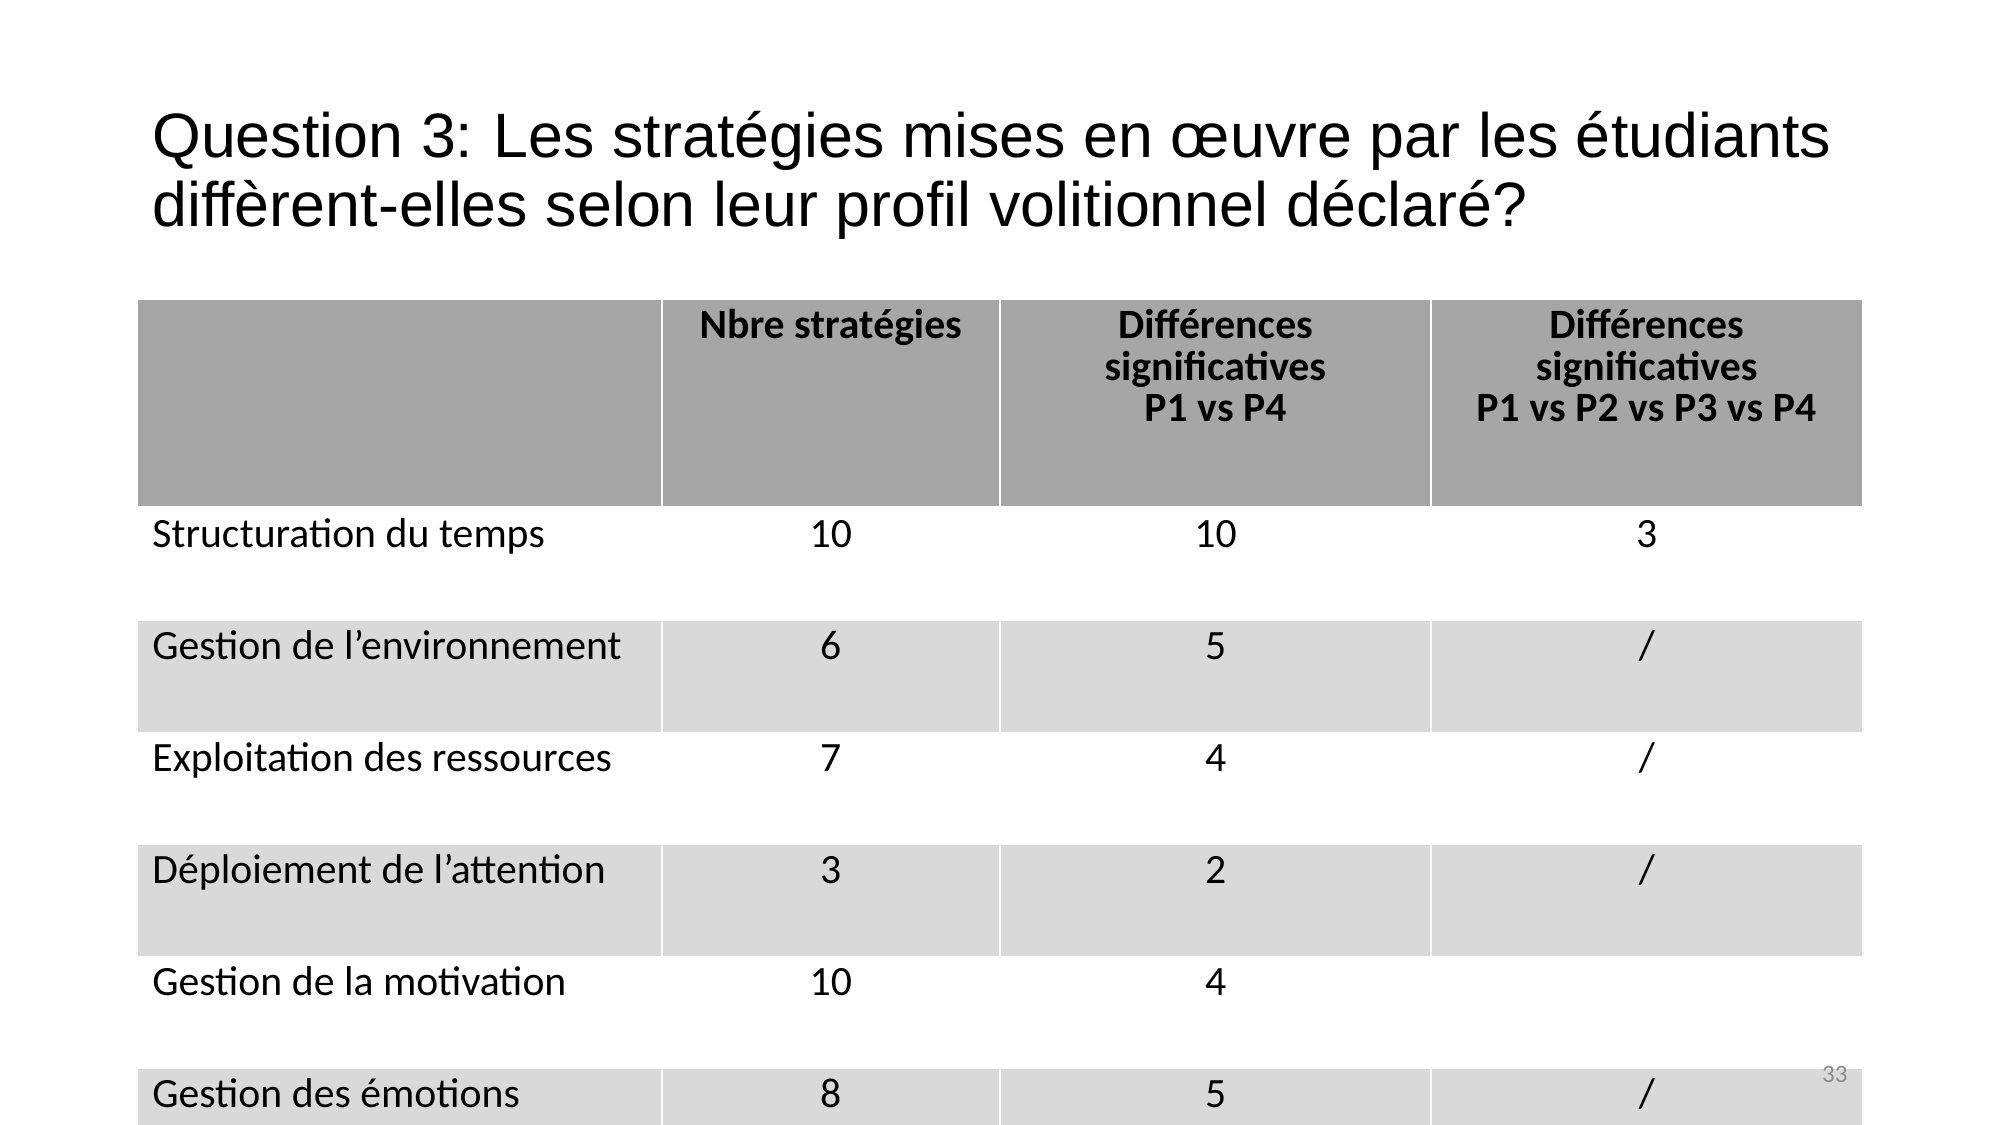

Question 3: Les stratégies mises en œuvre par les étudiants diffèrent-elles selon leur profil volitionnel déclaré?
|  | Nbre stratégies | Différences significatives P1 vs P4 | Différences significatives P1 vs P2 vs P3 vs P4 |
| --- | --- | --- | --- |
| Structuration du temps | 10 | 10 | 3 |
| Gestion de l’environnement | 6 | 5 | / |
| Exploitation des ressources | 7 | 4 | / |
| Déploiement de l’attention | 3 | 2 | / |
| Gestion de la motivation | 10 | 4 |  |
| Gestion des émotions | 8 | 5 | / |
33